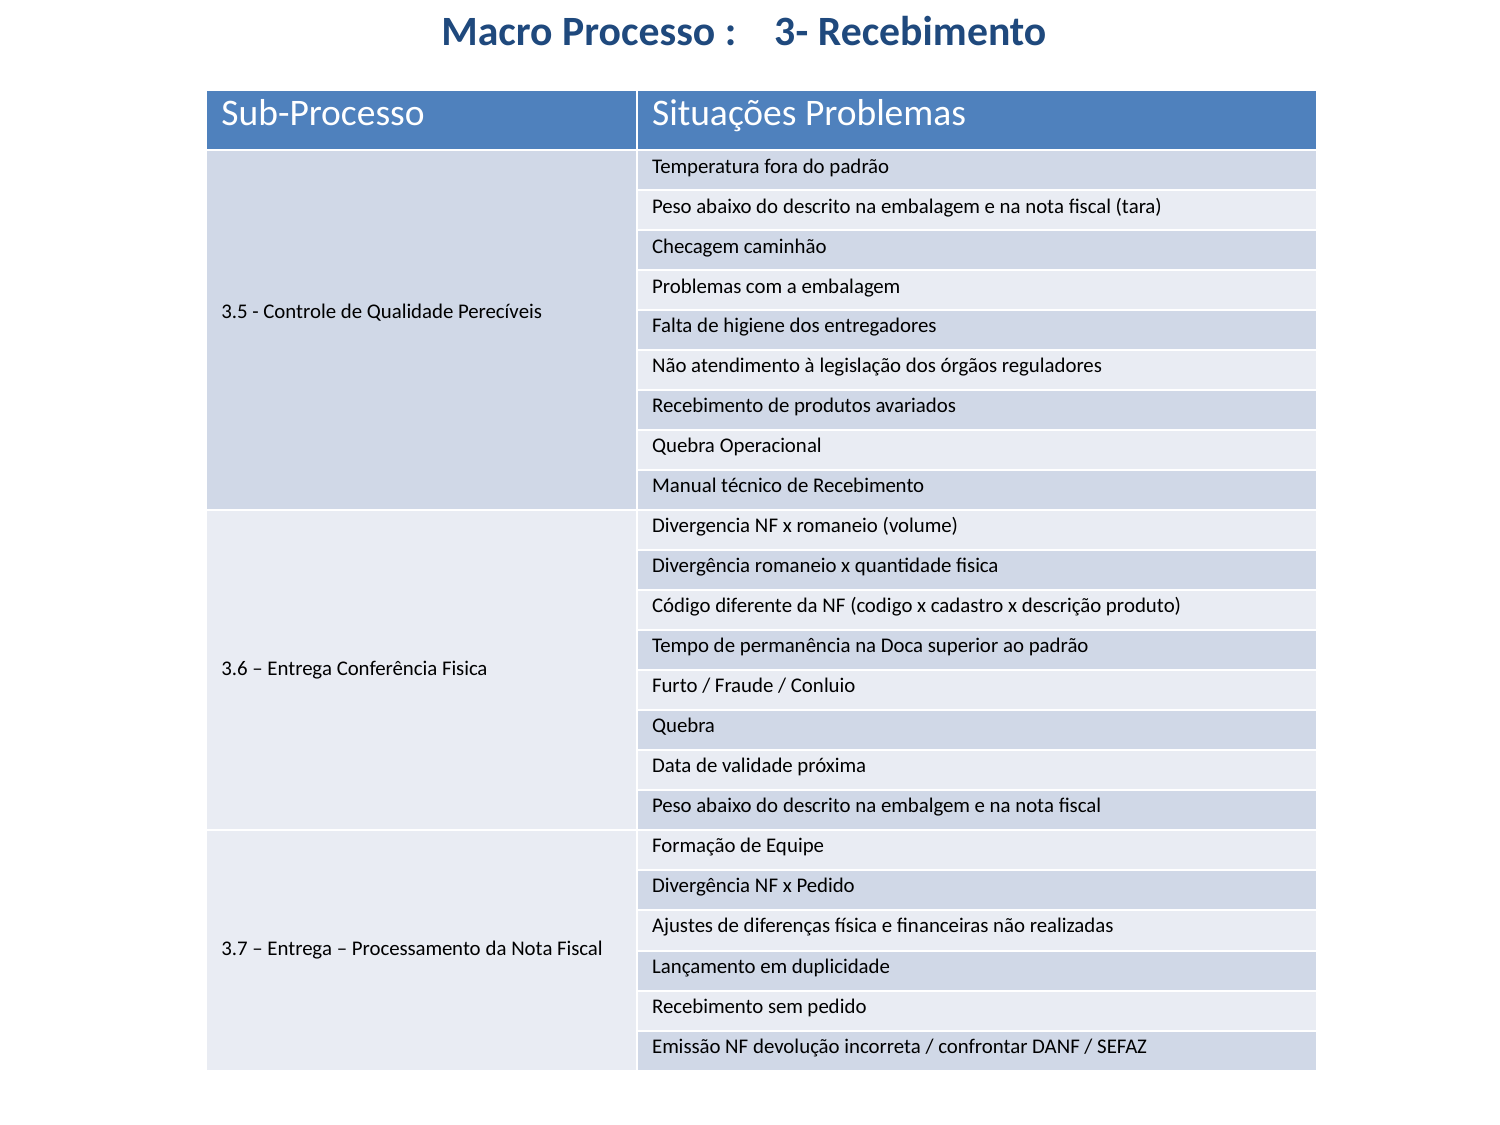

Macro Processo :    3- Recebimento
| Sub-Processo | Situações Problemas |
| --- | --- |
| 3.5 - Controle de Qualidade Perecíveis | Temperatura fora do padrão |
|  | Peso abaixo do descrito na embalagem e na nota fiscal (tara) |
|  | Checagem caminhão |
|  | Problemas com a embalagem |
|  | Falta de higiene dos entregadores |
|  | Não atendimento à legislação dos órgãos reguladores |
|  | Recebimento de produtos avariados |
|  | Quebra Operacional |
|  | Manual técnico de Recebimento |
| 3.6 – Entrega Conferência Fisica | Divergencia NF x romaneio (volume) |
|  | Divergência romaneio x quantidade fisica |
|  | Código diferente da NF (codigo x cadastro x descrição produto) |
|  | Tempo de permanência na Doca superior ao padrão |
|  | Furto / Fraude / Conluio |
|  | Quebra |
|  | Data de validade próxima |
|  | Peso abaixo do descrito na embalgem e na nota fiscal |
| 3.7 – Entrega – Processamento da Nota Fiscal | Formação de Equipe |
|  | Divergência NF x Pedido |
|  | Ajustes de diferenças física e financeiras não realizadas |
|  | Lançamento em duplicidade |
|  | Recebimento sem pedido |
|  | Emissão NF devolução incorreta / confrontar DANF / SEFAZ |